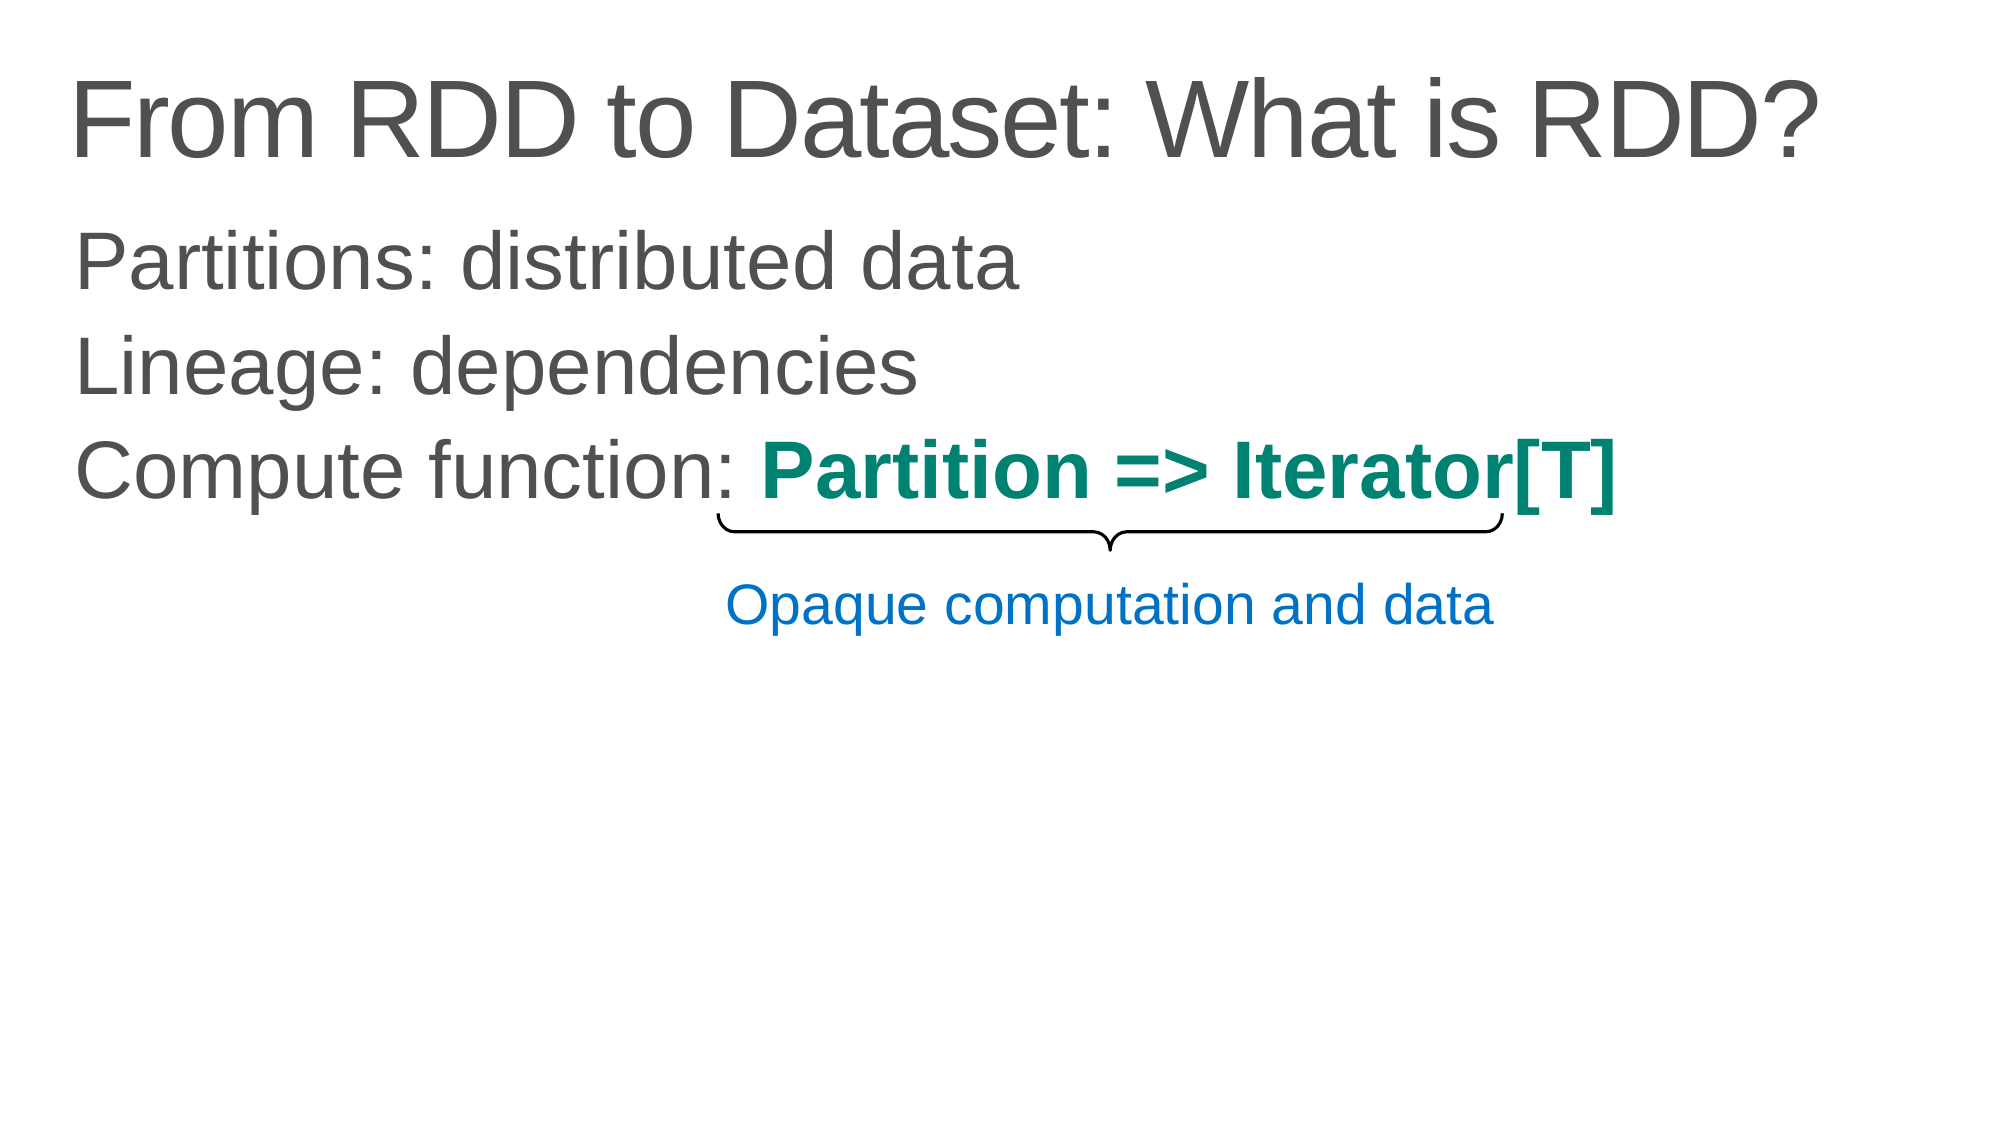

# From RDD to Dataset: What is RDD?

Partitions: distributed data
Lineage: dependencies
Compute function: Partition => Iterator[T]
Opaque computation and data